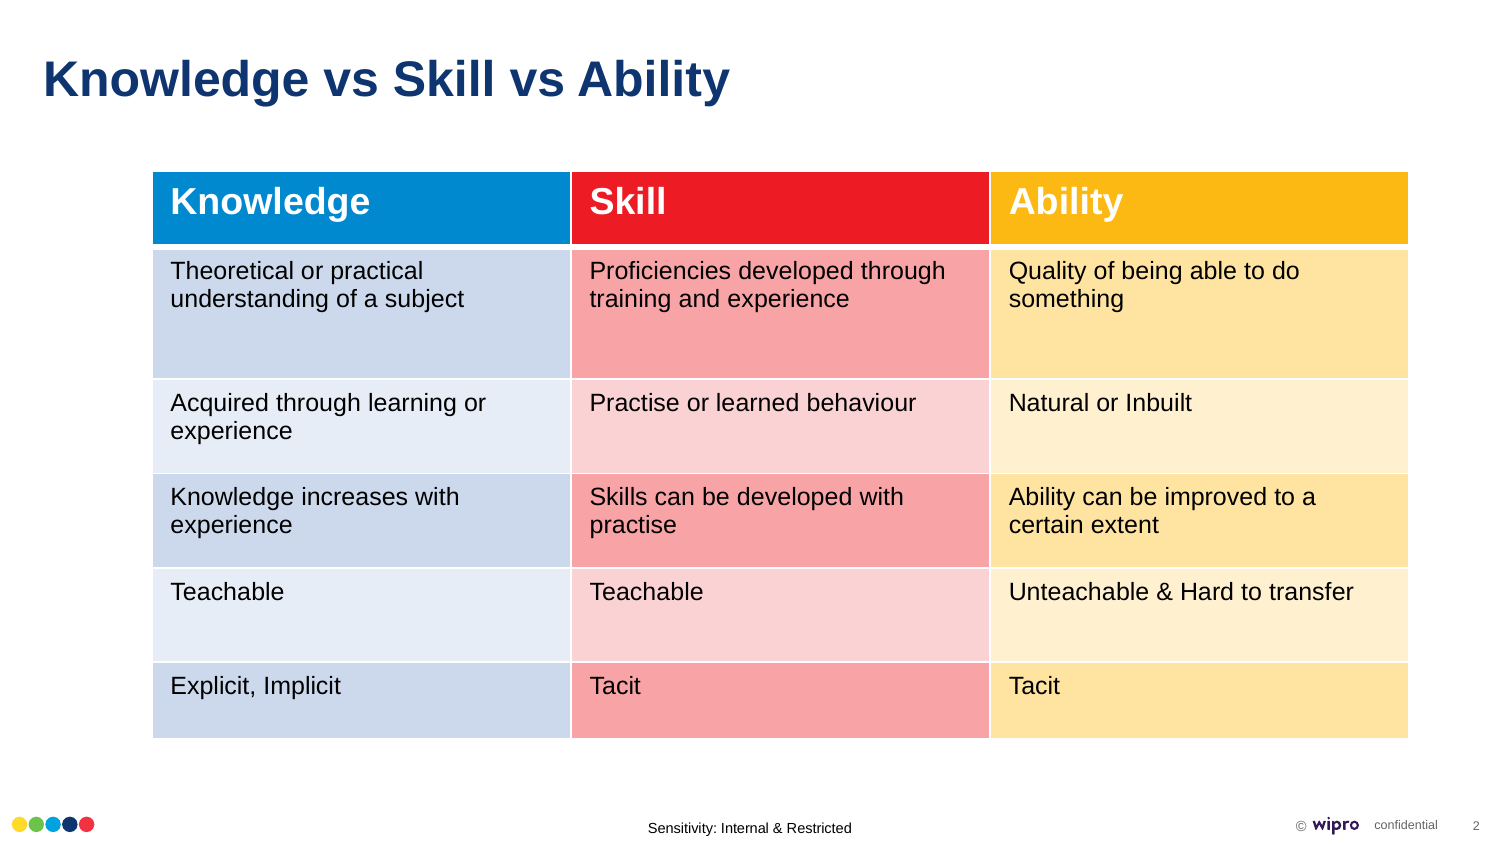

# Knowledge vs Skill vs Ability
| Knowledge | Skill | Ability |
| --- | --- | --- |
| Theoretical or practical understanding of a subject | Proficiencies developed through training and experience | Quality of being able to do something |
| Acquired through learning or experience | Practise or learned behaviour | Natural or Inbuilt |
| Knowledge increases with experience | Skills can be developed with practise | Ability can be improved to a certain extent |
| Teachable | Teachable | Unteachable & Hard to transfer |
| Explicit, Implicit | Tacit | Tacit |